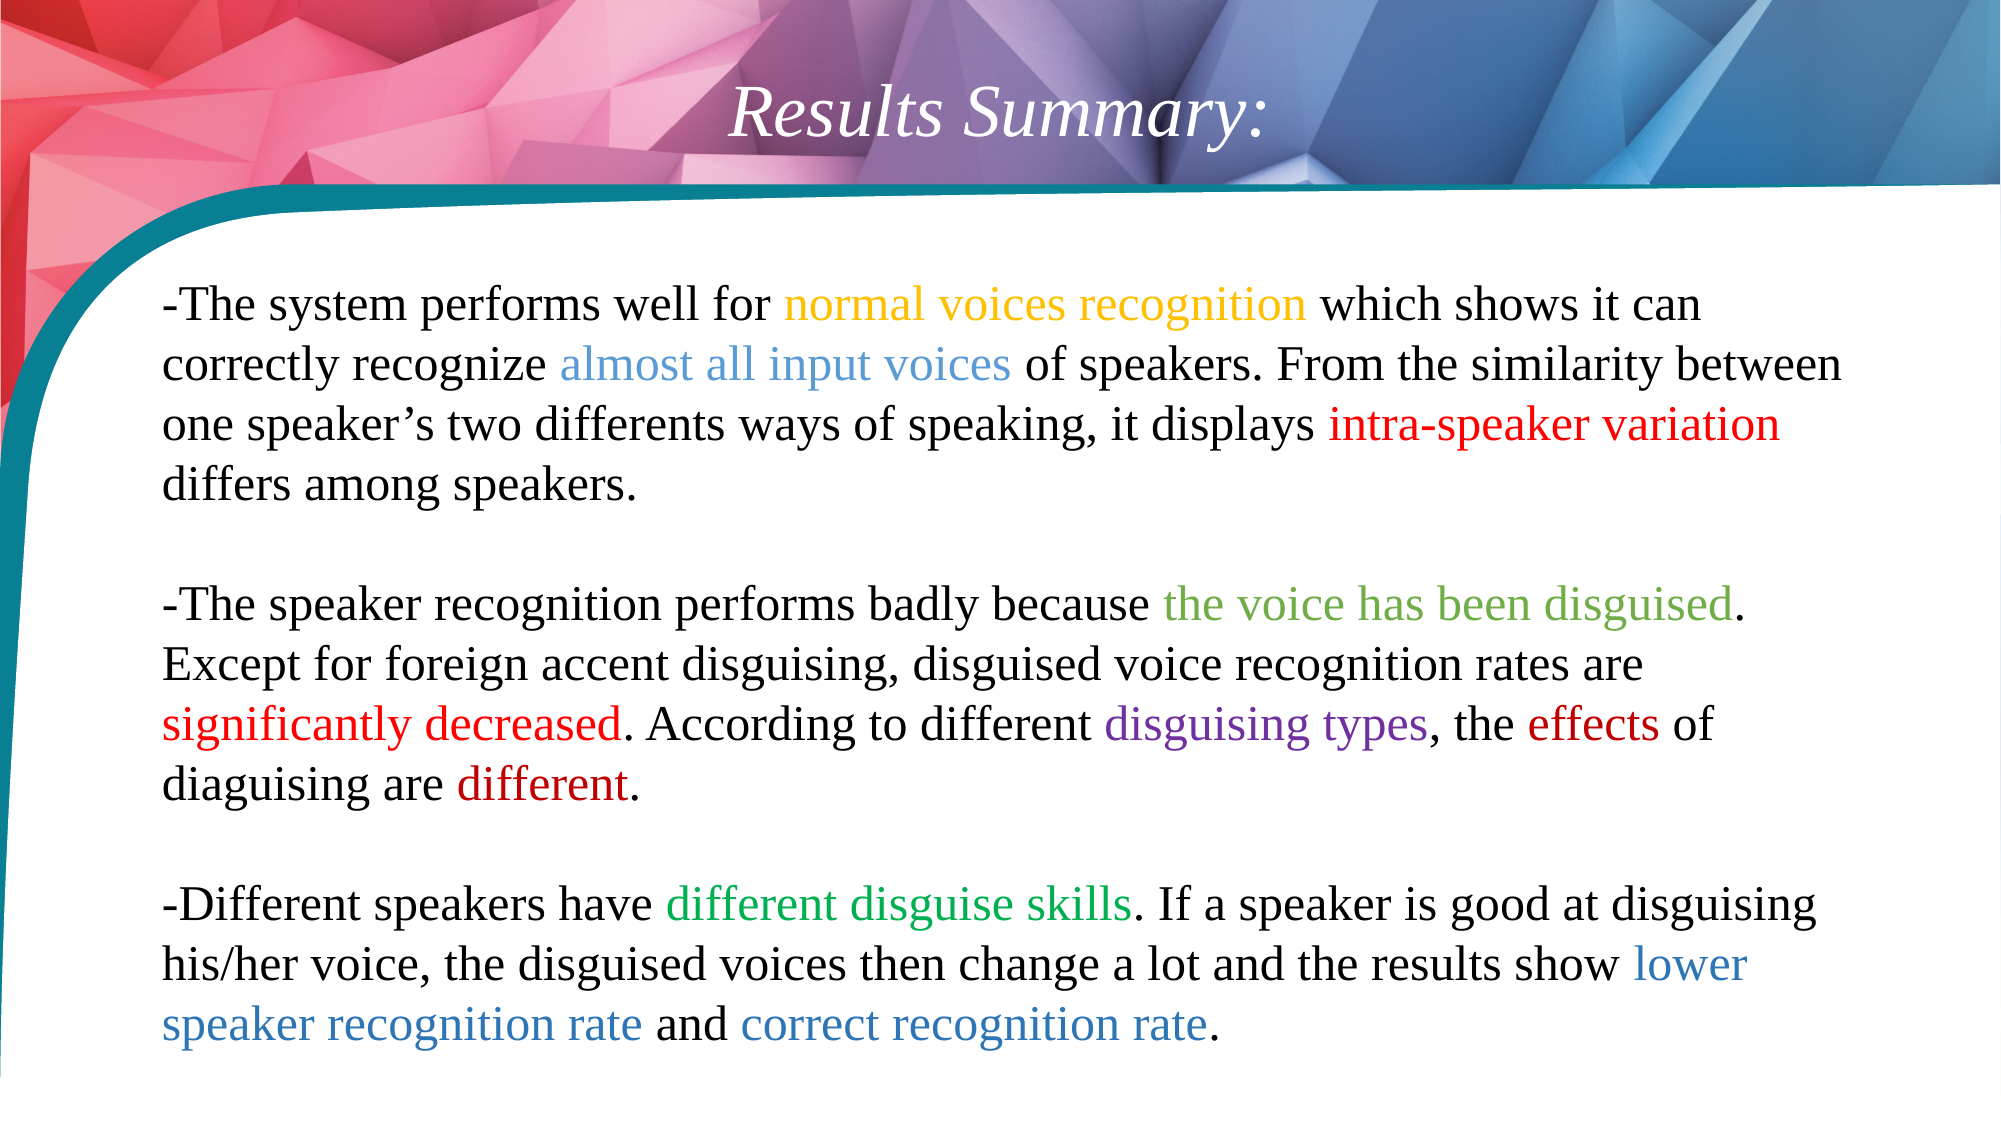

# Results Summary:
-The system performs well for normal voices recognition which shows it can correctly recognize almost all input voices of speakers. From the similarity between one speaker’s two differents ways of speaking, it displays intra-speaker variation differs among speakers.

-The speaker recognition performs badly because the voice has been disguised. Except for foreign accent disguising, disguised voice recognition rates are significantly decreased. According to different disguising types, the effects of diaguising are different.

-Different speakers have different disguise skills. If a speaker is good at disguising his/her voice, the disguised voices then change a lot and the results show lower speaker recognition rate and correct recognition rate.